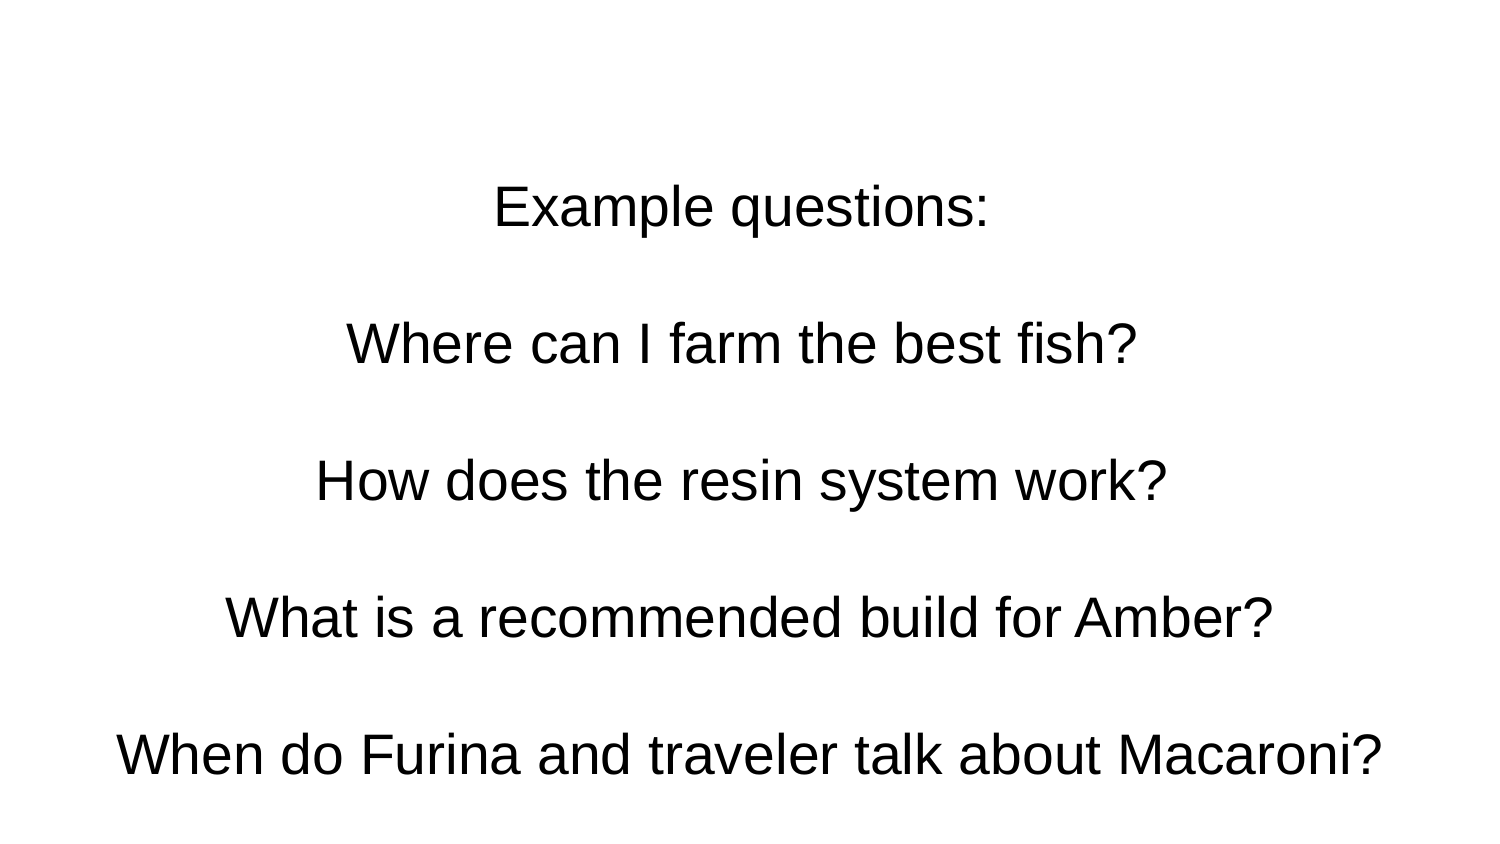

Example questions:
Where can I farm the best fish?
How does the resin system work?
What is a recommended build for Amber?
When do Furina and traveler talk about Macaroni?